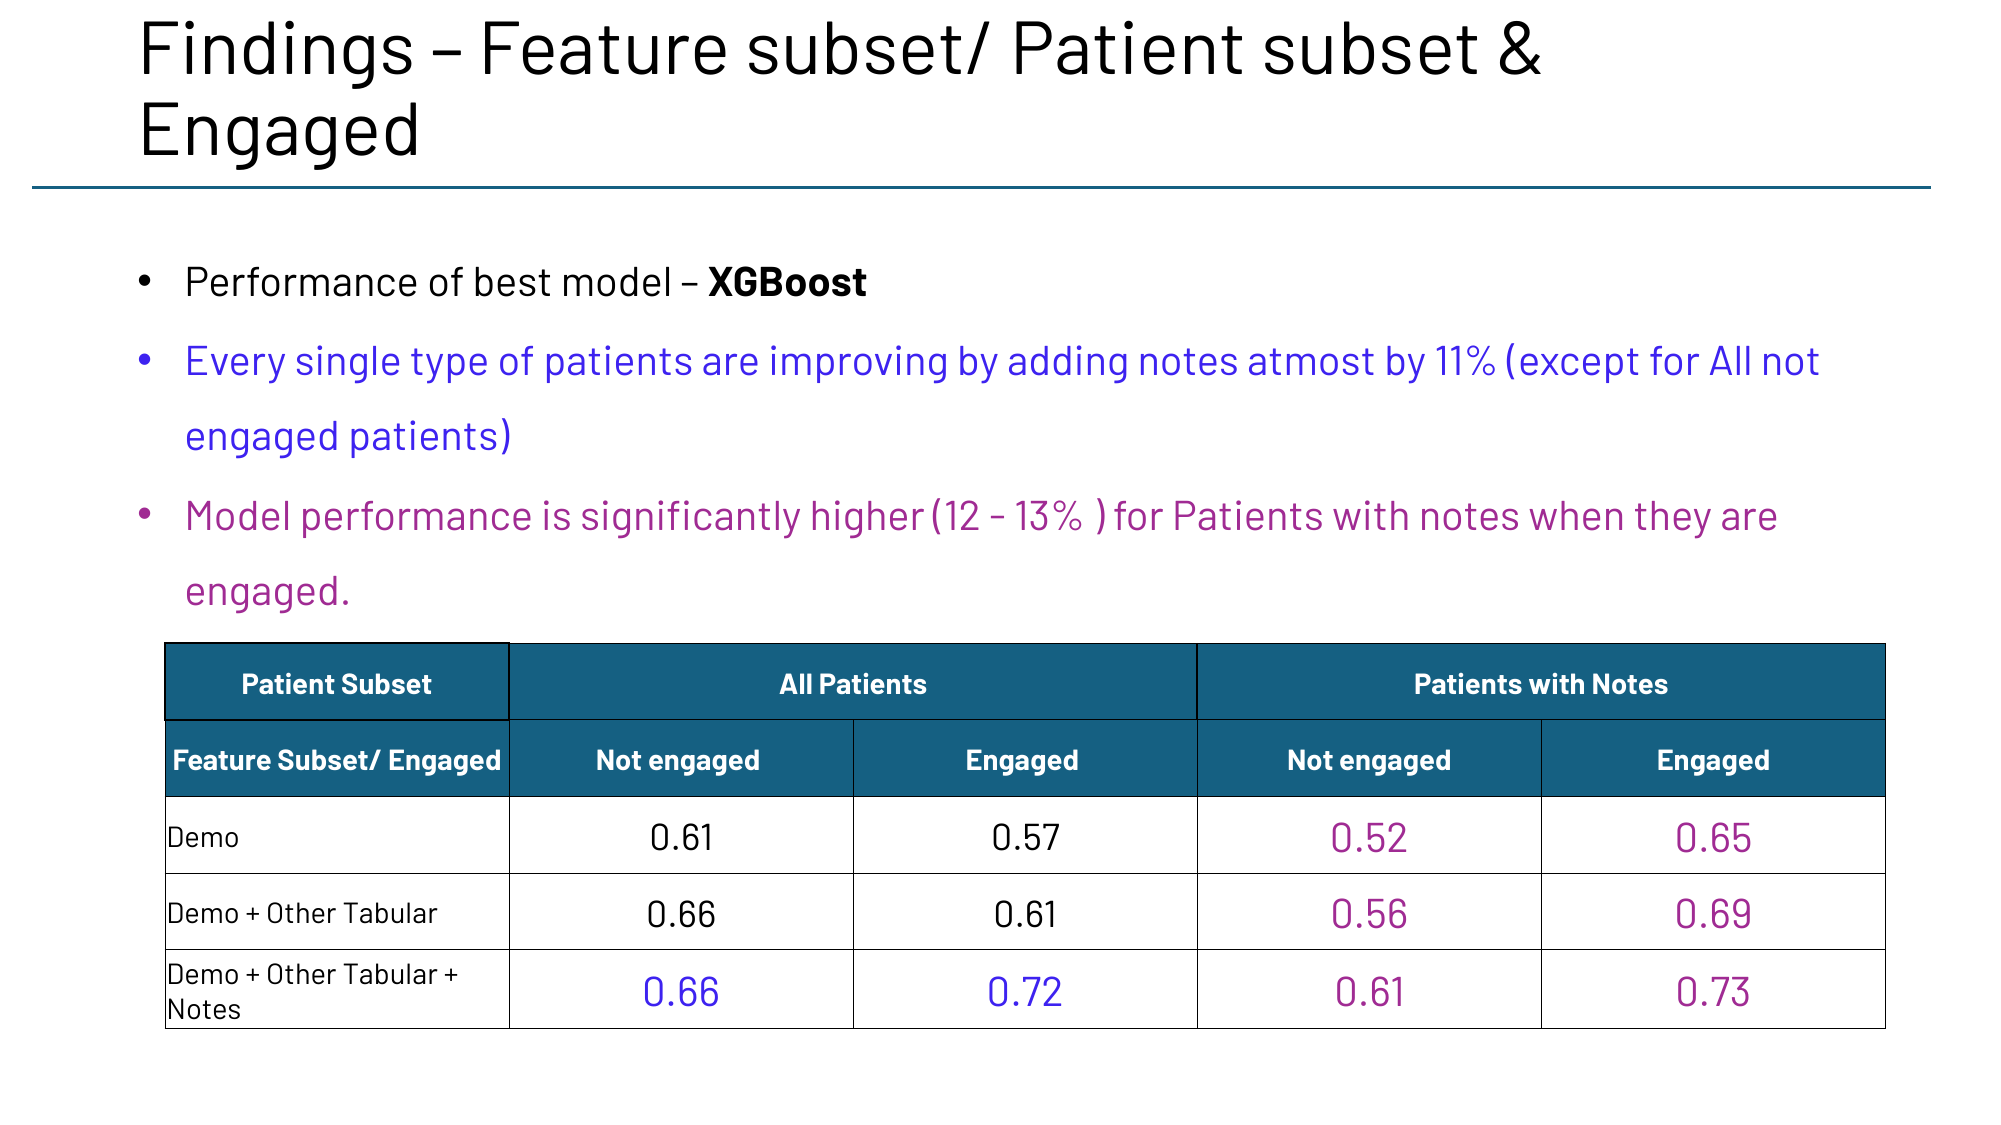

# Findings – Feature subset/ Patient subset & Engaged
Performance of best model – XGBoost
Every single type of patients are improving by adding notes atmost by 11% (except for All not engaged patients)
Model performance is significantly higher (12 - 13% ) for Patients with notes when they are engaged.
| Patient Subset | All Patients |  | Patients with Notes |  |
| --- | --- | --- | --- | --- |
| Feature Subset/ Engaged | Not engaged | Engaged | Not engaged | Engaged |
| Demo | 0.61 | 0.57 | 0.52 | 0.65 |
| Demo + Other Tabular | 0.66 | 0.61 | 0.56 | 0.69 |
| Demo + Other Tabular + Notes | 0.66 | 0.72 | 0.61 | 0.73 |